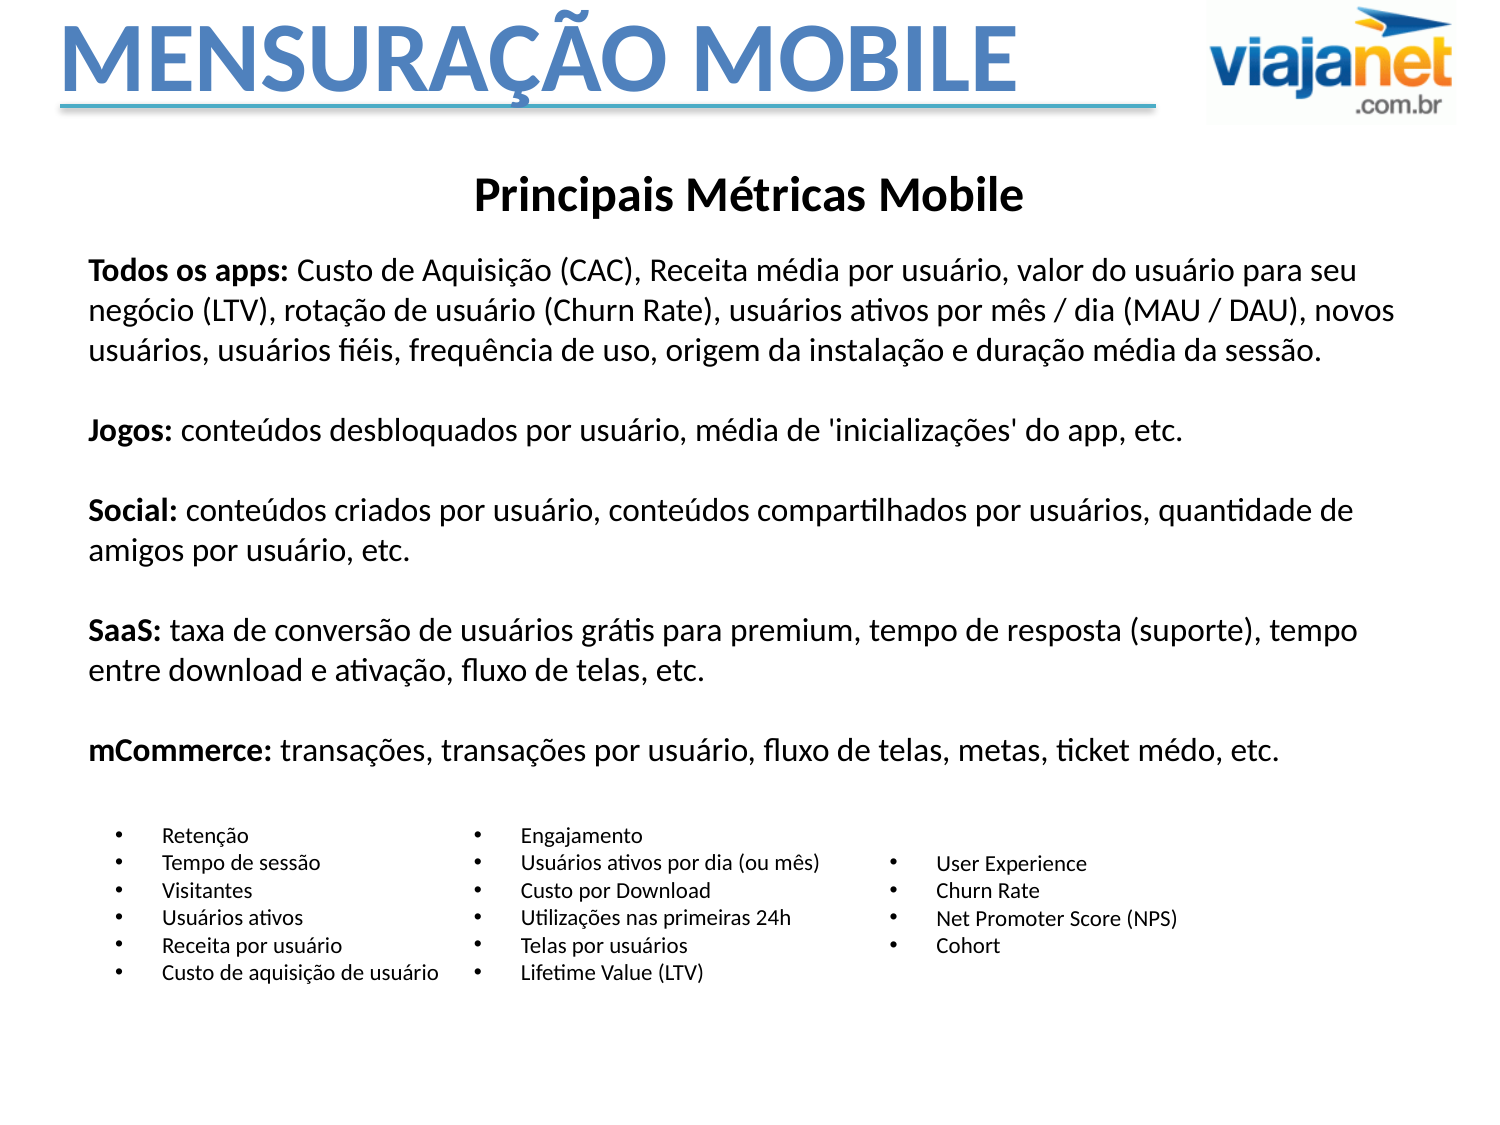

Mensuração Mobile
Principais Métricas Mobile
Todos os apps: Custo de Aquisição (CAC), Receita média por usuário, valor do usuário para seu negócio (LTV), rotação de usuário (Churn Rate), usuários ativos por mês / dia (MAU / DAU), novos usuários, usuários fiéis, frequência de uso, origem da instalação e duração média da sessão.

Jogos: conteúdos desbloquados por usuário, média de 'inicializações' do app, etc.

Social: conteúdos criados por usuário, conteúdos compartilhados por usuários, quantidade de amigos por usuário, etc.

SaaS: taxa de conversão de usuários grátis para premium, tempo de resposta (suporte), tempo entre download e ativação, fluxo de telas, etc.

mCommerce: transações, transações por usuário, fluxo de telas, metas, ticket médo, etc.
Retenção
Tempo de sessão
Visitantes
Usuários ativos
Receita por usuário
Custo de aquisição de usuário
Engajamento
Usuários ativos por dia (ou mês)
Custo por Download
Utilizações nas primeiras 24h
Telas por usuários
Lifetime Value (LTV)
User Experience
Churn Rate
Net Promoter Score (NPS)
Cohort